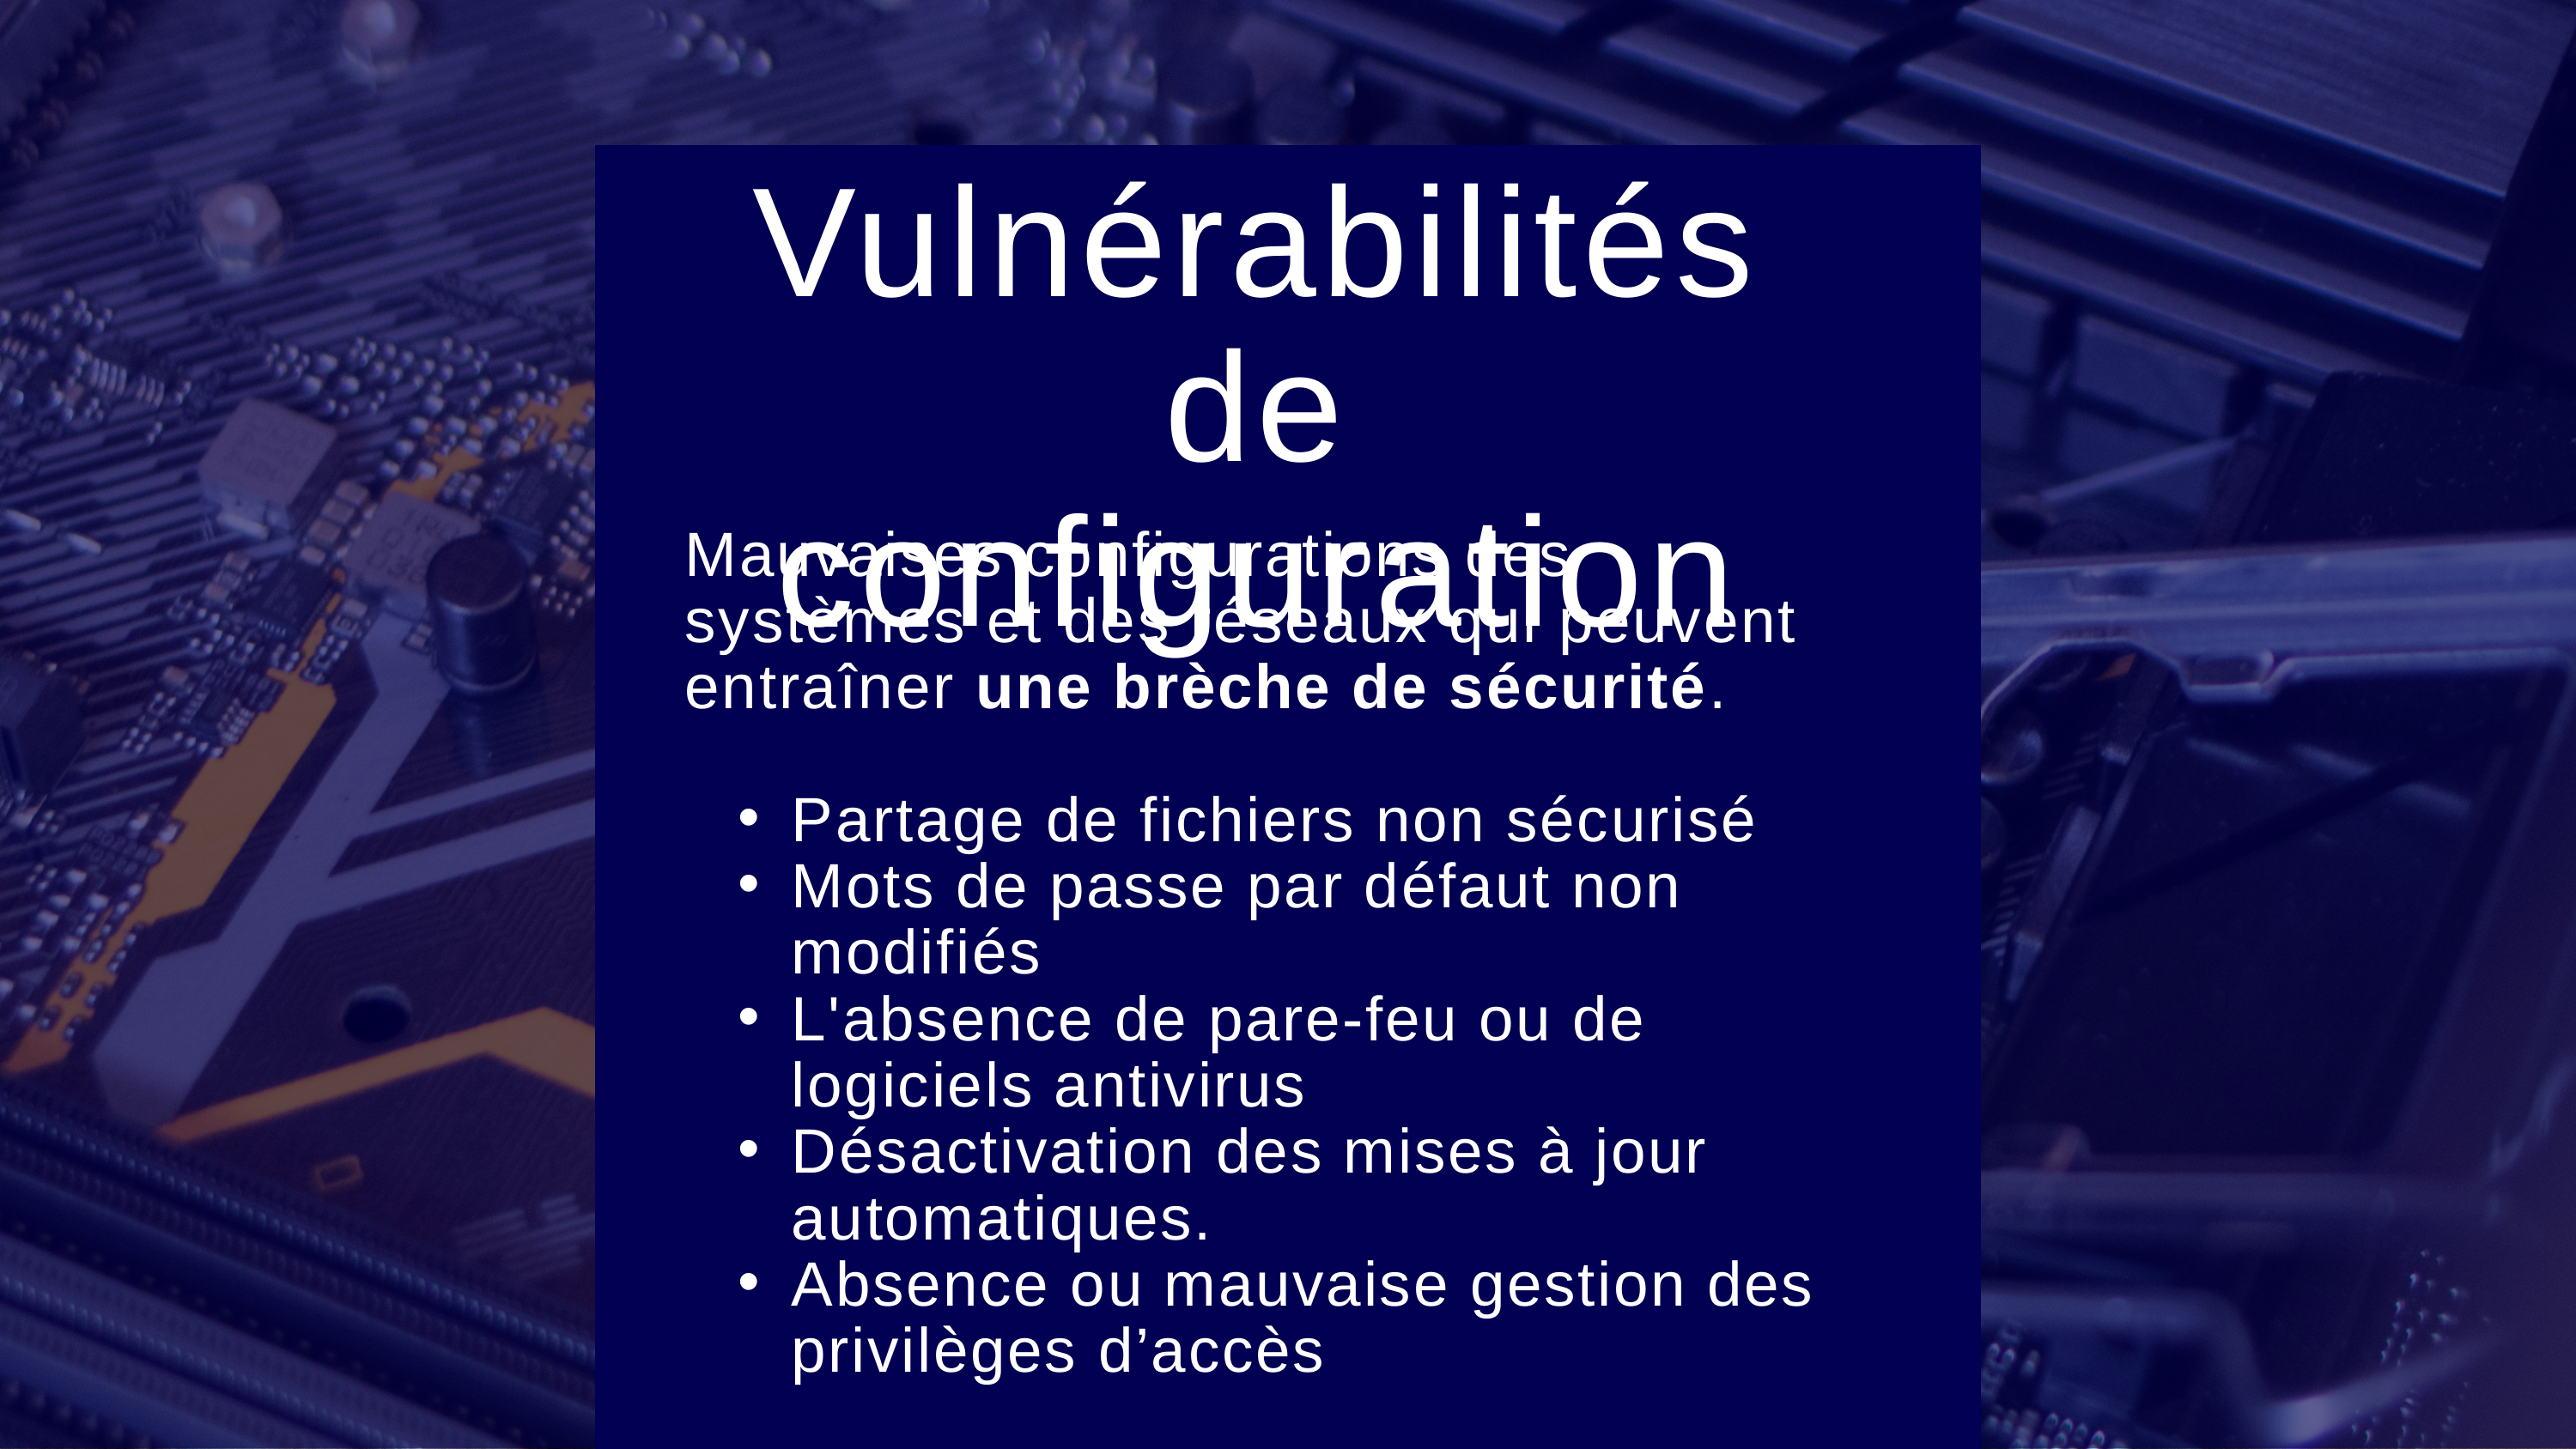

Vulnérabilités de configuration
Mauvaises configurations des systèmes et des réseaux qui peuvent entraîner une brèche de sécurité.

Partage de fichiers non sécurisé
Mots de passe par défaut non modifiés
L'absence de pare-feu ou de logiciels antivirus
Désactivation des mises à jour automatiques.
Absence ou mauvaise gestion des privilèges d’accès